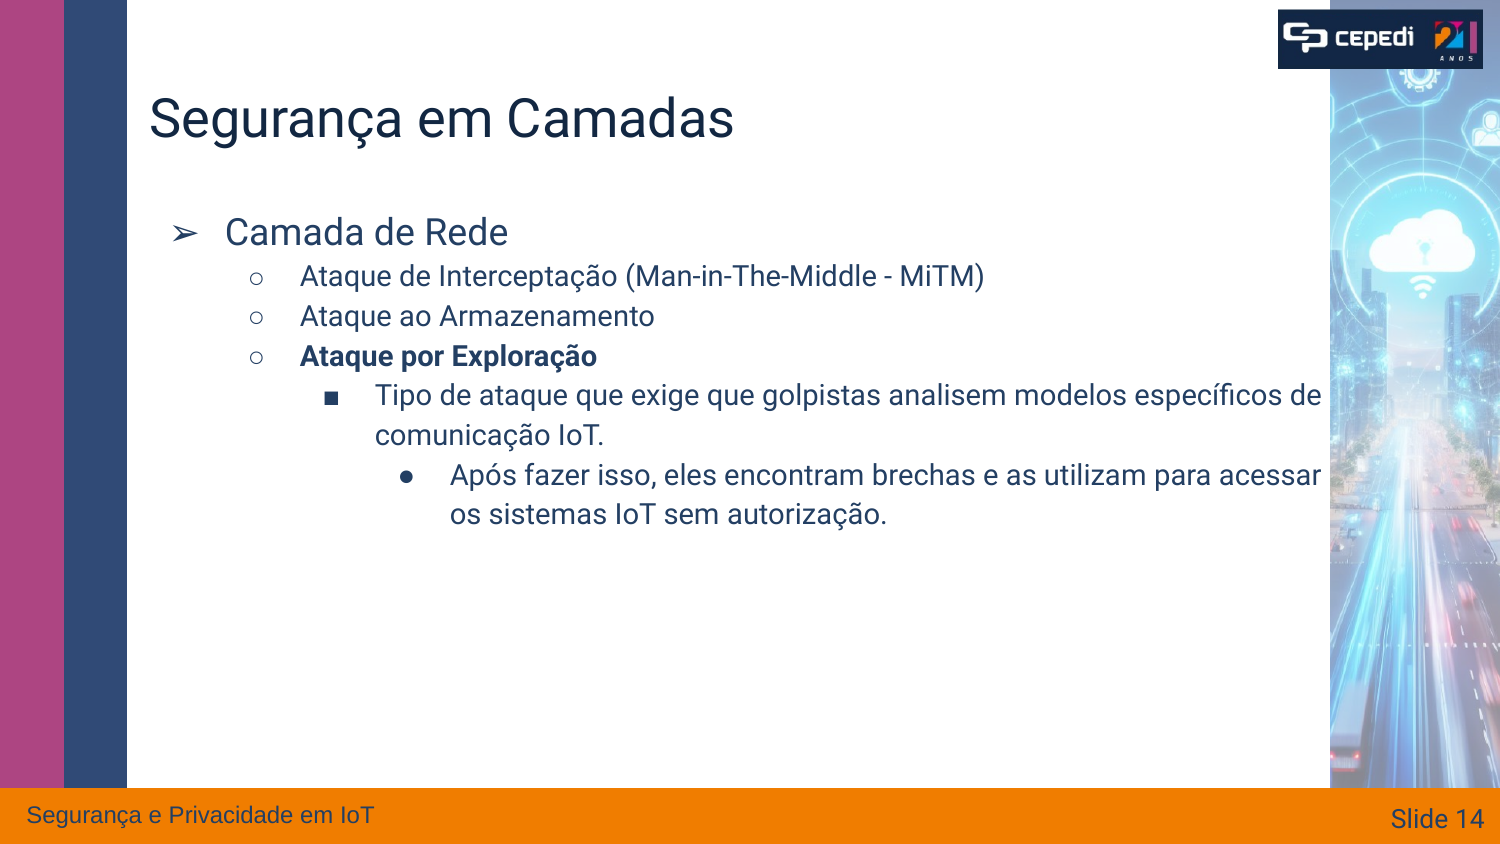

# Segurança em Camadas
Camada de Rede
Ataque de Interceptação (Man-in-The-Middle - MiTM)
Ataque ao Armazenamento
Ataque por Exploração
Tipo de ataque que exige que golpistas analisem modelos específicos de comunicação IoT.
Após fazer isso, eles encontram brechas e as utilizam para acessar os sistemas IoT sem autorização.
Segurança e Privacidade em IoT
Slide 14